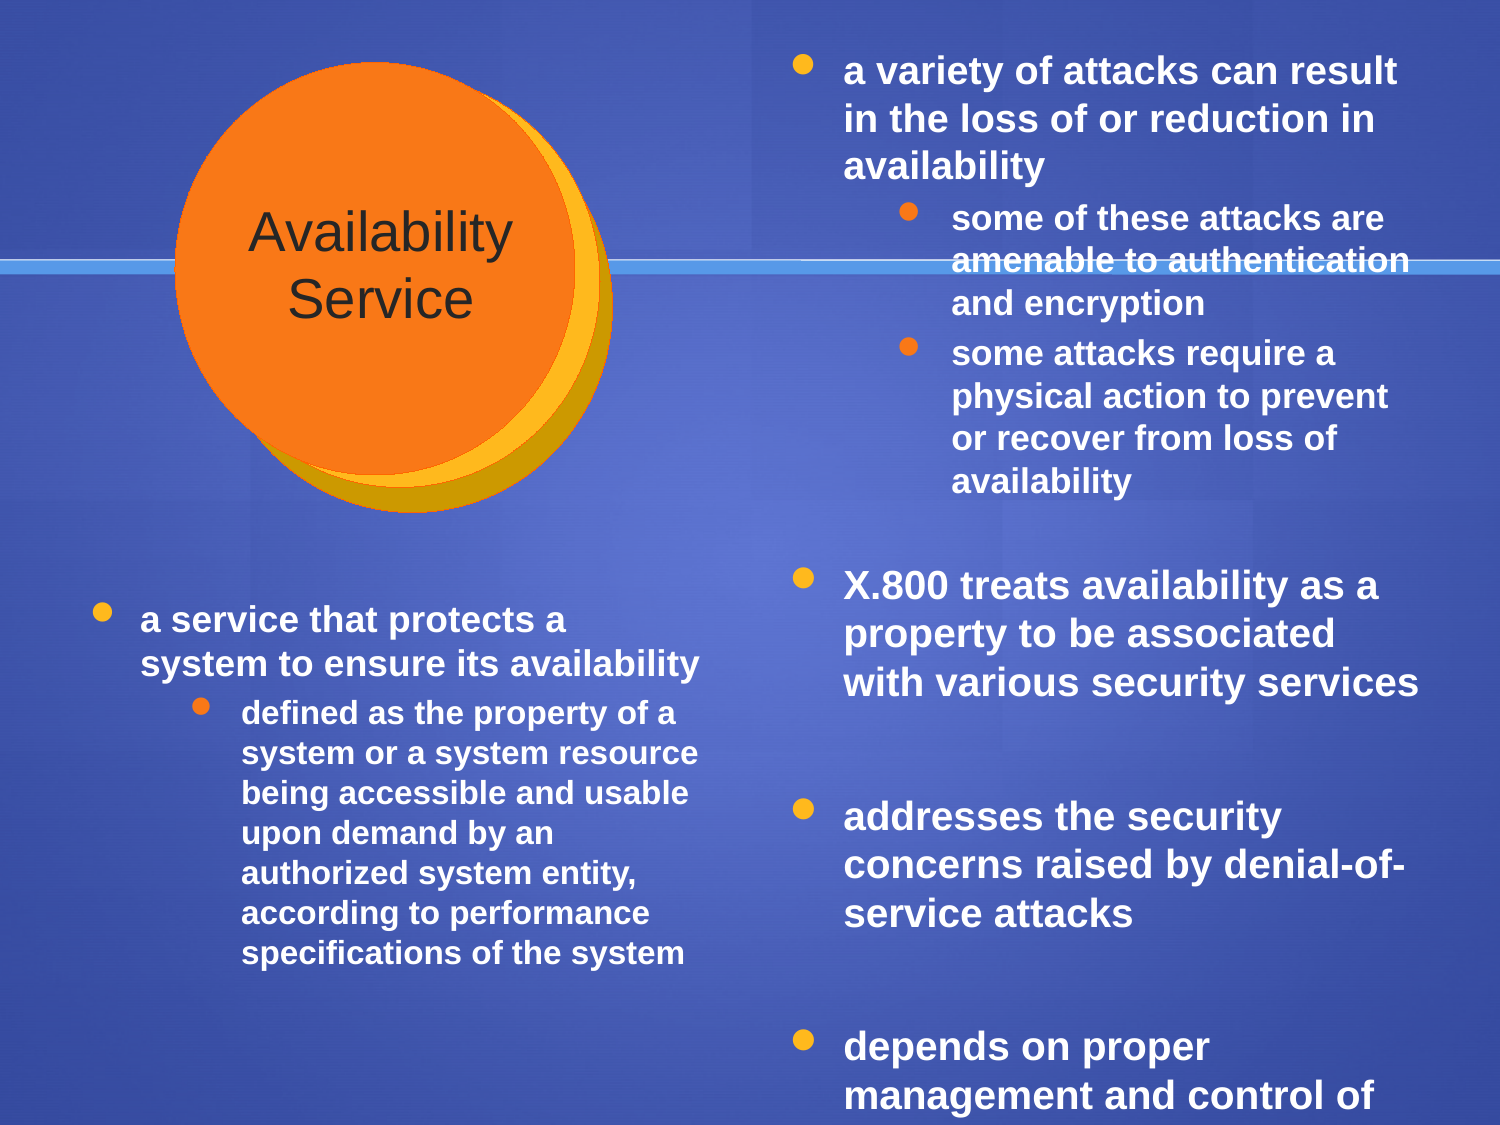

a variety of attacks can result in the loss of or reduction in availability
some of these attacks are amenable to authentication and encryption
some attacks require a physical action to prevent or recover from loss of availability

X.800 treats availability as a property to be associated with various security services

addresses the security concerns raised by denial-of-service attacks

depends on proper management and control of system resources

Availability
Service
a service that protects a system to ensure its availability
defined as the property of a system or a system resource being accessible and usable upon demand by an authorized system entity, according to performance specifications of the system